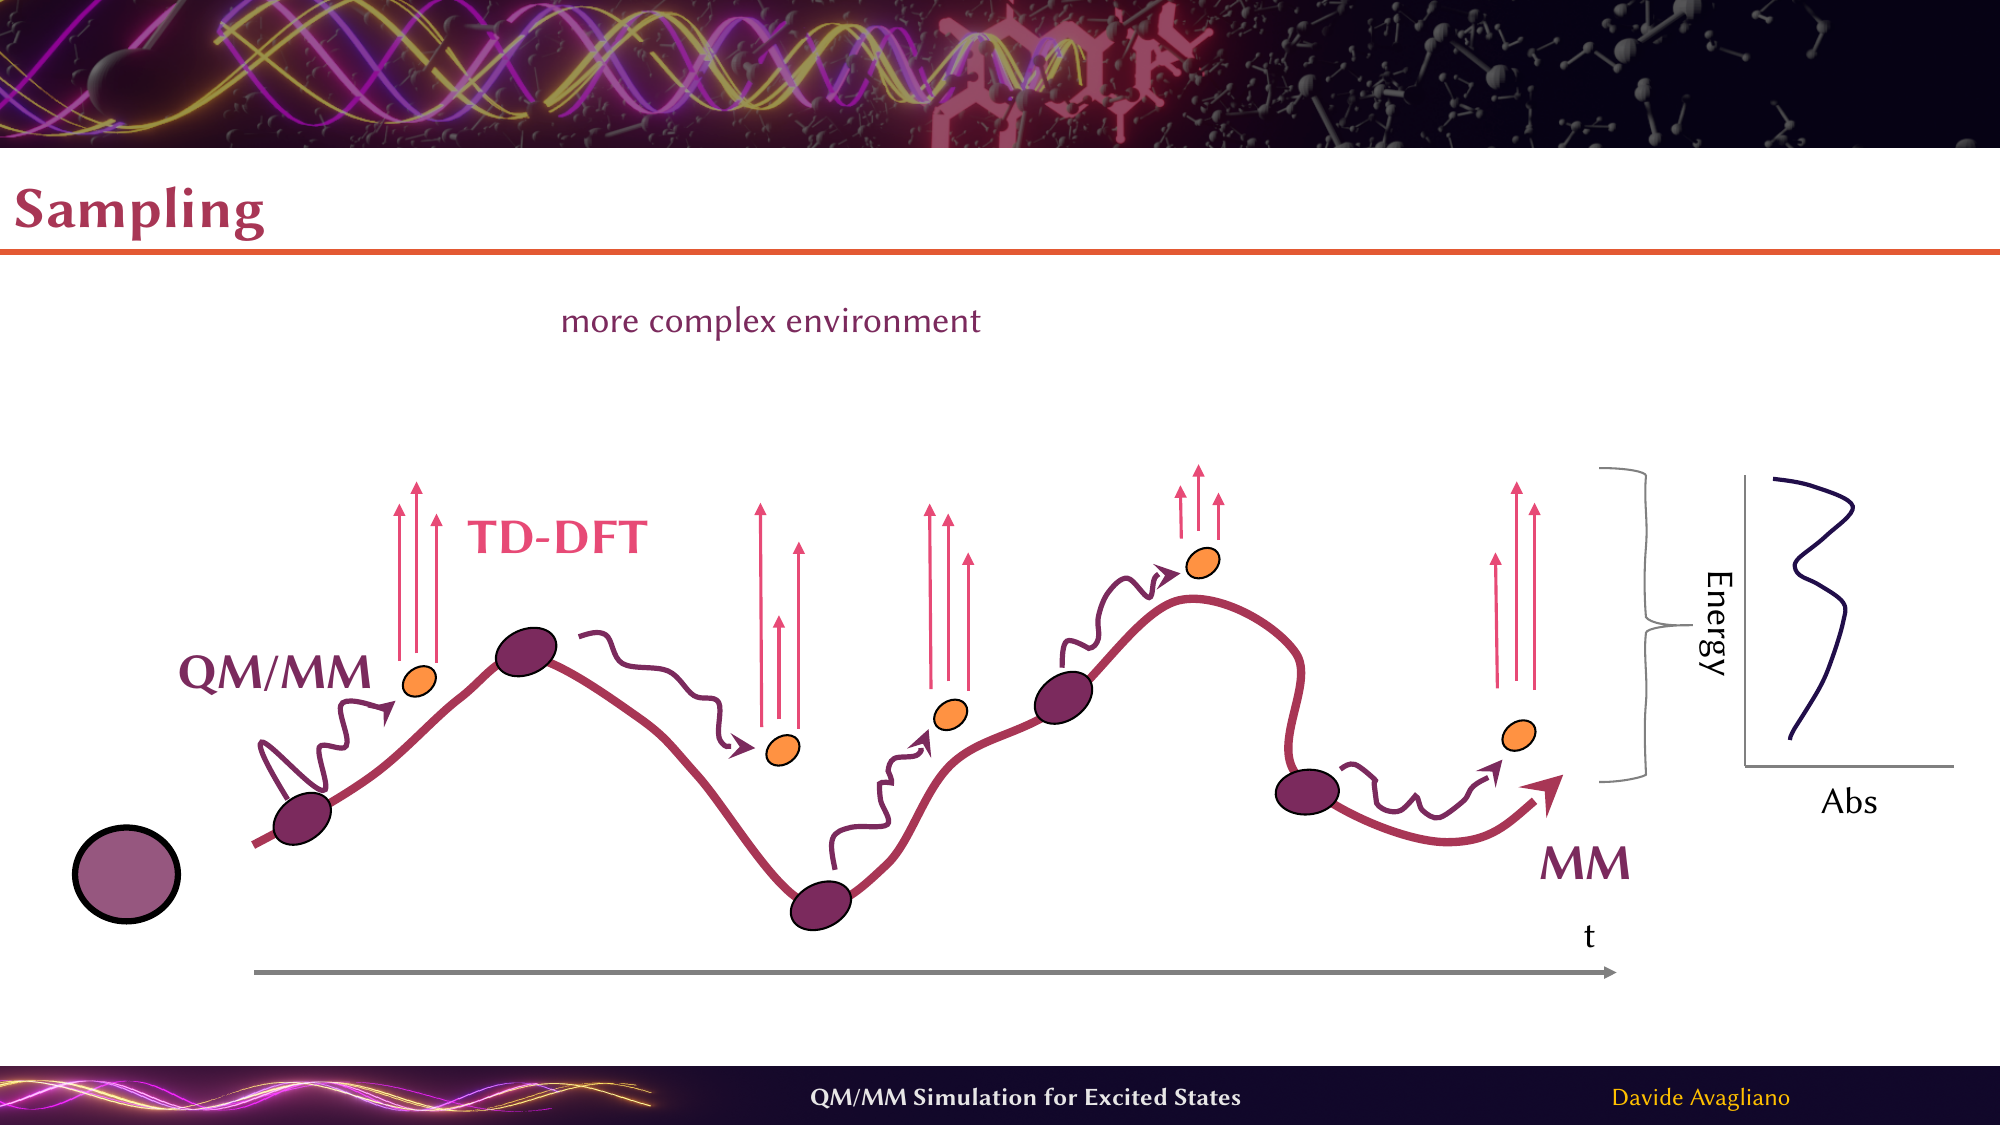

Sampling
more complex environment

TD-DFT

Energy

QM/MM

Abs

MM

t